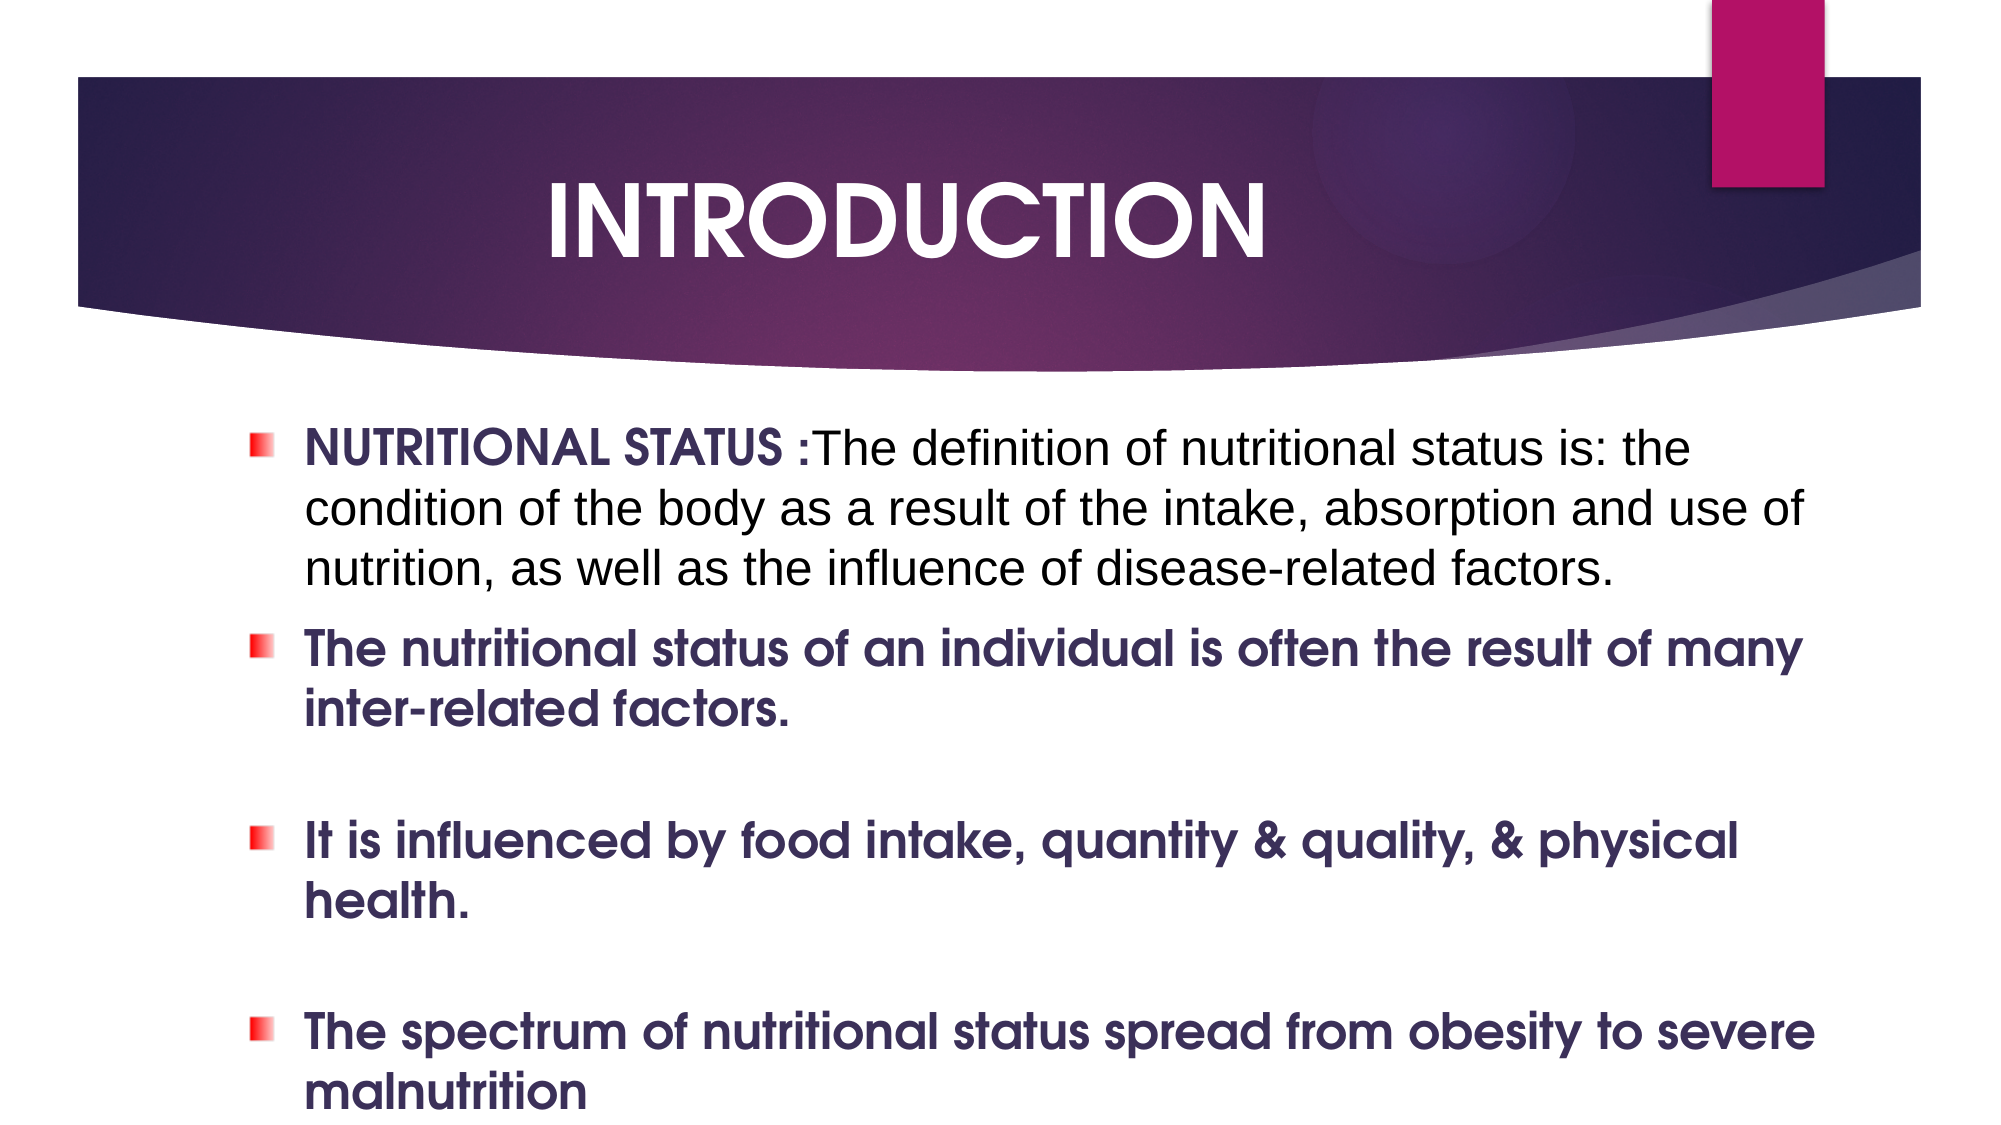

# INTRODUCTION
NUTRITIONAL STATUS :The definition of nutritional status is: the condition of the body as a result of the intake, absorption and use of nutrition, as well as the influence of disease-related factors.
The nutritional status of an individual is often the result of many inter-related factors.

It is influenced by food intake, quantity & quality, & physical health.

The spectrum of nutritional status spread from obesity to severe malnutrition